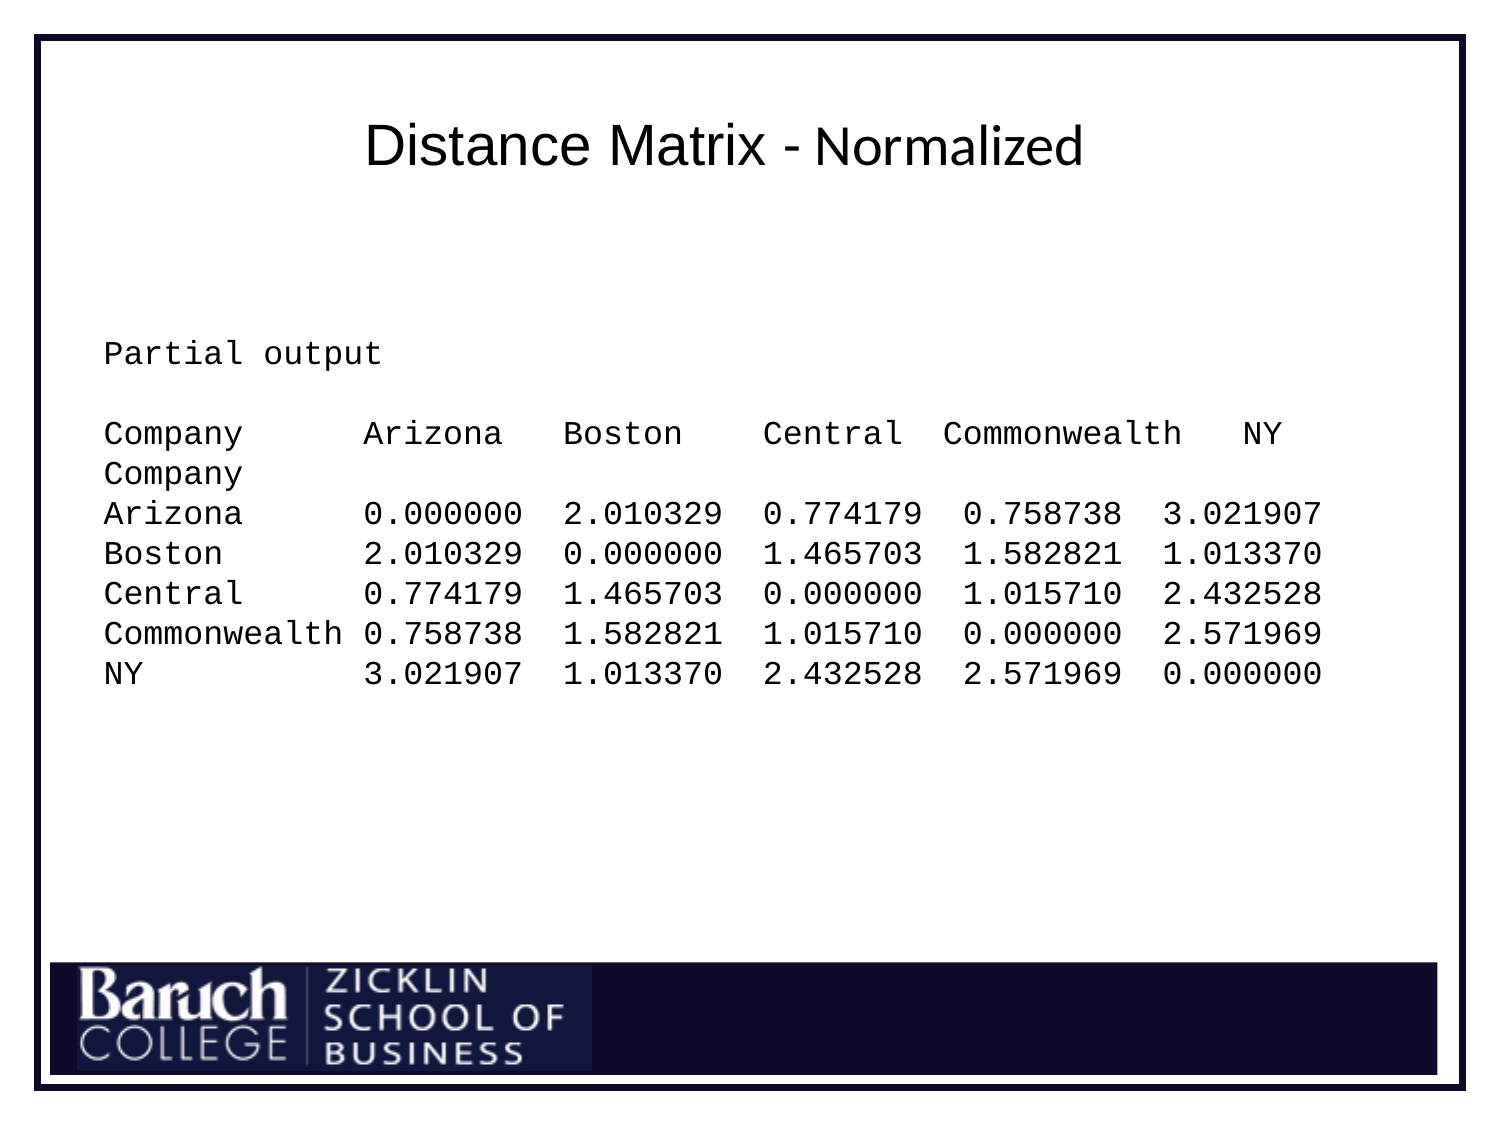

Distance Matrix - Normalized
Partial output

Company      Arizona   Boston    Central  Commonwealth   NY
Company
Arizona      0.000000  2.010329  0.774179  0.758738  3.021907
Boston       2.010329  0.000000  1.465703  1.582821  1.013370
Central      0.774179  1.465703  0.000000  1.015710  2.432528
Commonwealth 0.758738  1.582821  1.015710  0.000000  2.571969
NY           3.021907  1.013370  2.432528  2.571969  0.000000